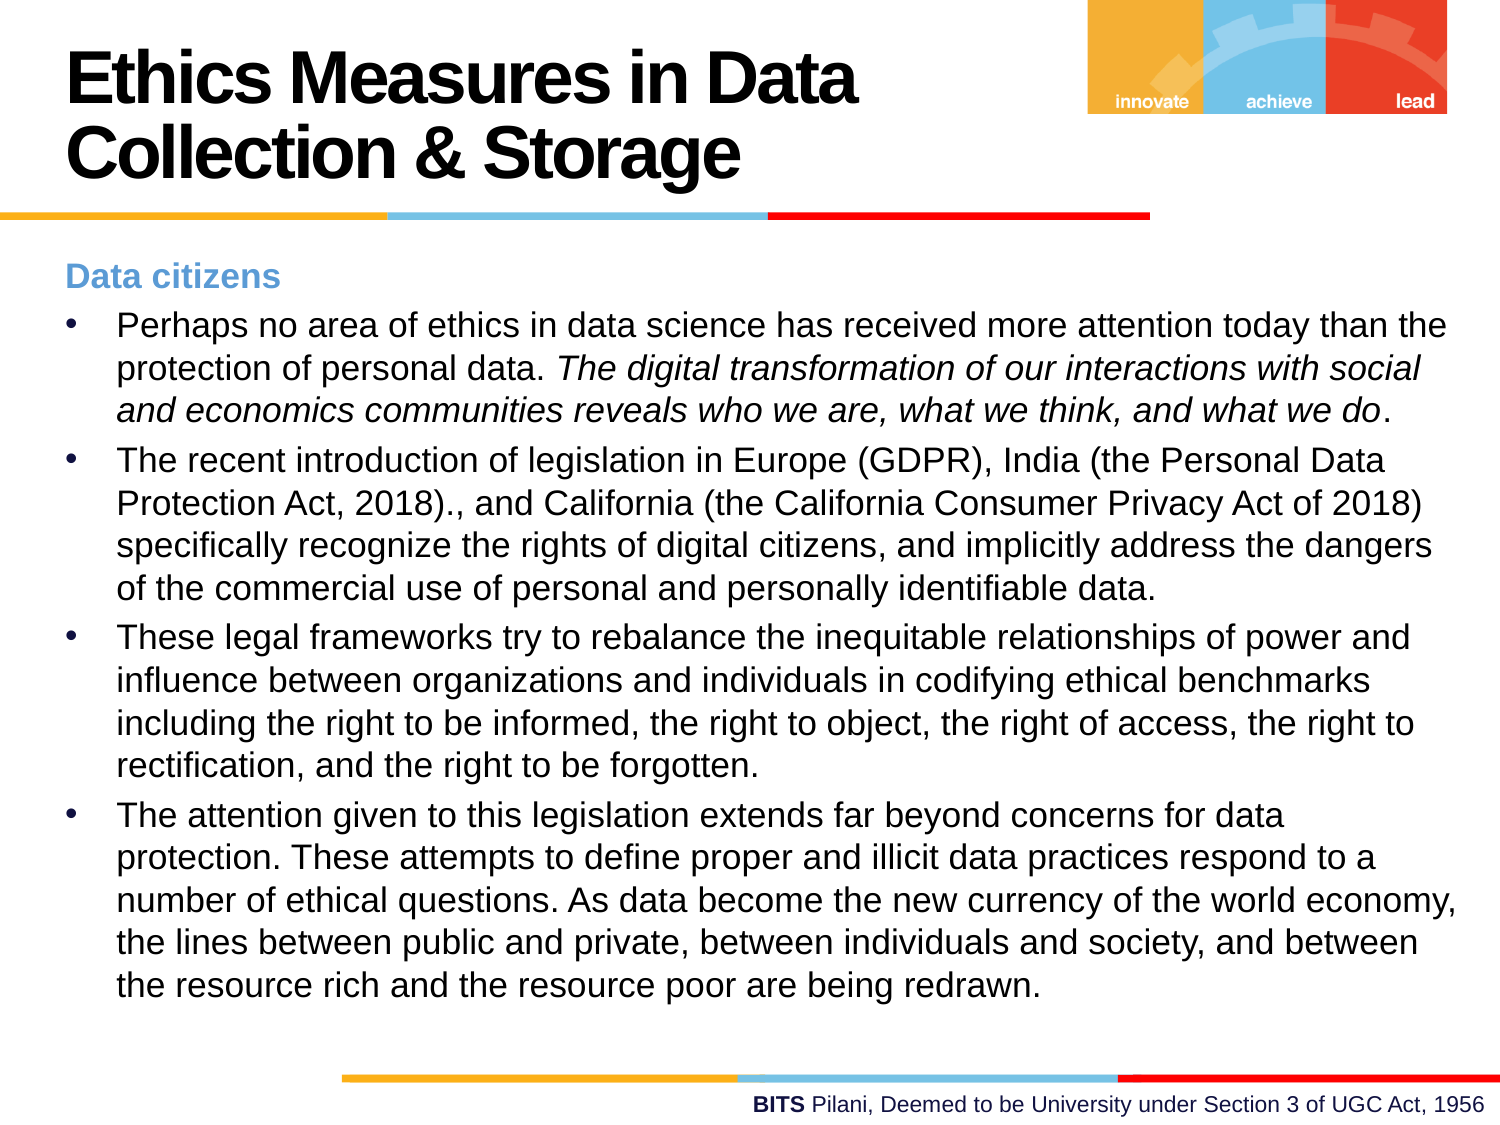

Ethics Measures in Data Collection & Storage
Data citizens
Perhaps no area of ethics in data science has received more attention today than the protection of personal data. The digital transformation of our interactions with social and economics communities reveals who we are, what we think, and what we do.
The recent introduction of legislation in Europe (GDPR), India (the Personal Data Protection Act, 2018)., and California (the California Consumer Privacy Act of 2018) specifically recognize the rights of digital citizens, and implicitly address the dangers of the commercial use of personal and personally identifiable data.
These legal frameworks try to rebalance the inequitable relationships of power and influence between organizations and individuals in codifying ethical benchmarks including the right to be informed, the right to object, the right of access, the right to rectification, and the right to be forgotten.
The attention given to this legislation extends far beyond concerns for data protection. These attempts to define proper and illicit data practices respond to a number of ethical questions. As data become the new currency of the world economy, the lines between public and private, between individuals and society, and between the resource rich and the resource poor are being redrawn.